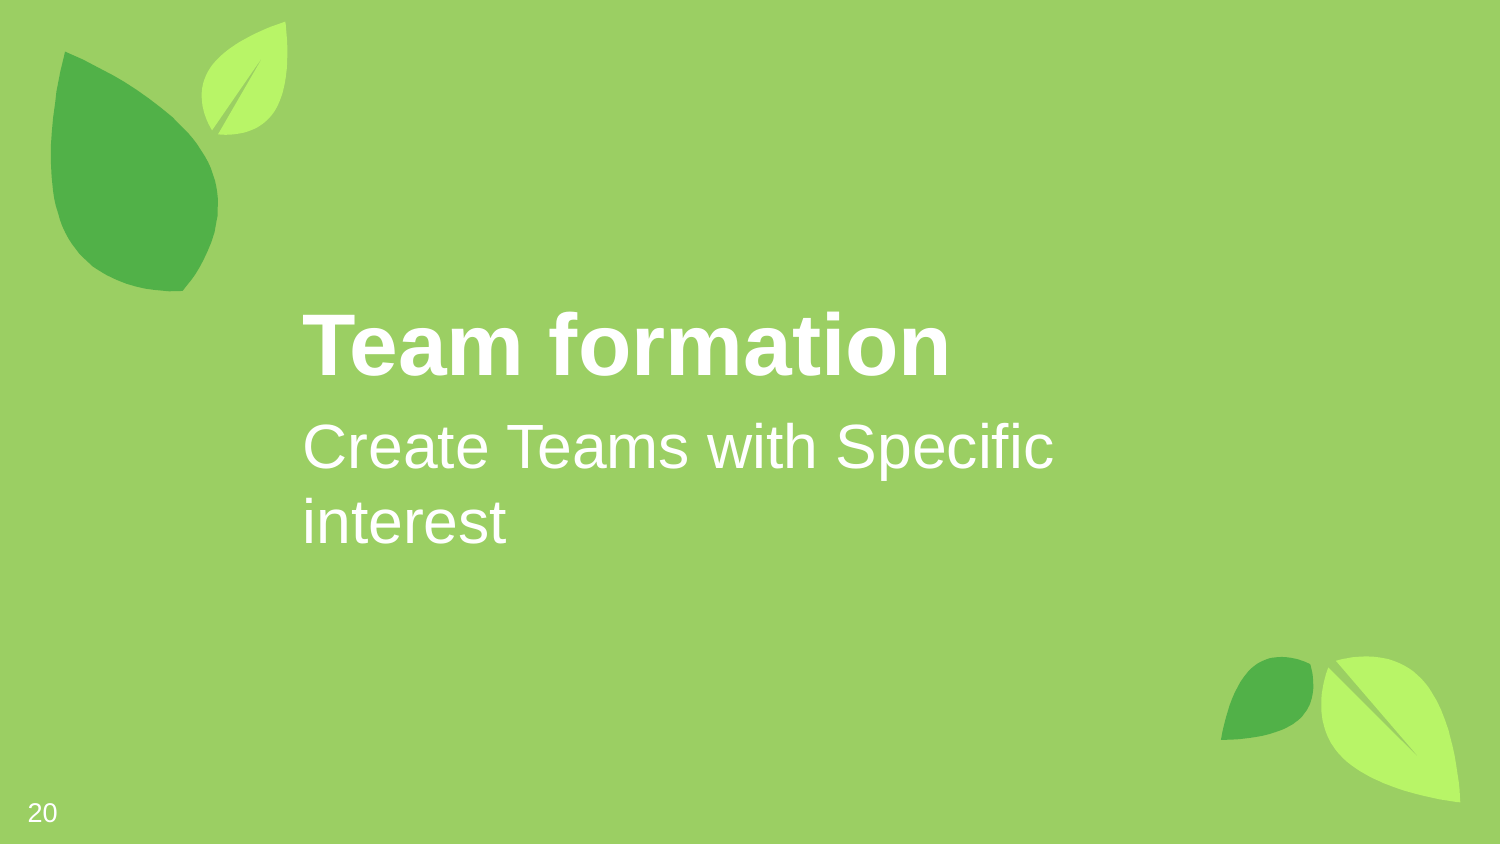

Team formation
Create Teams with Specific interest
20